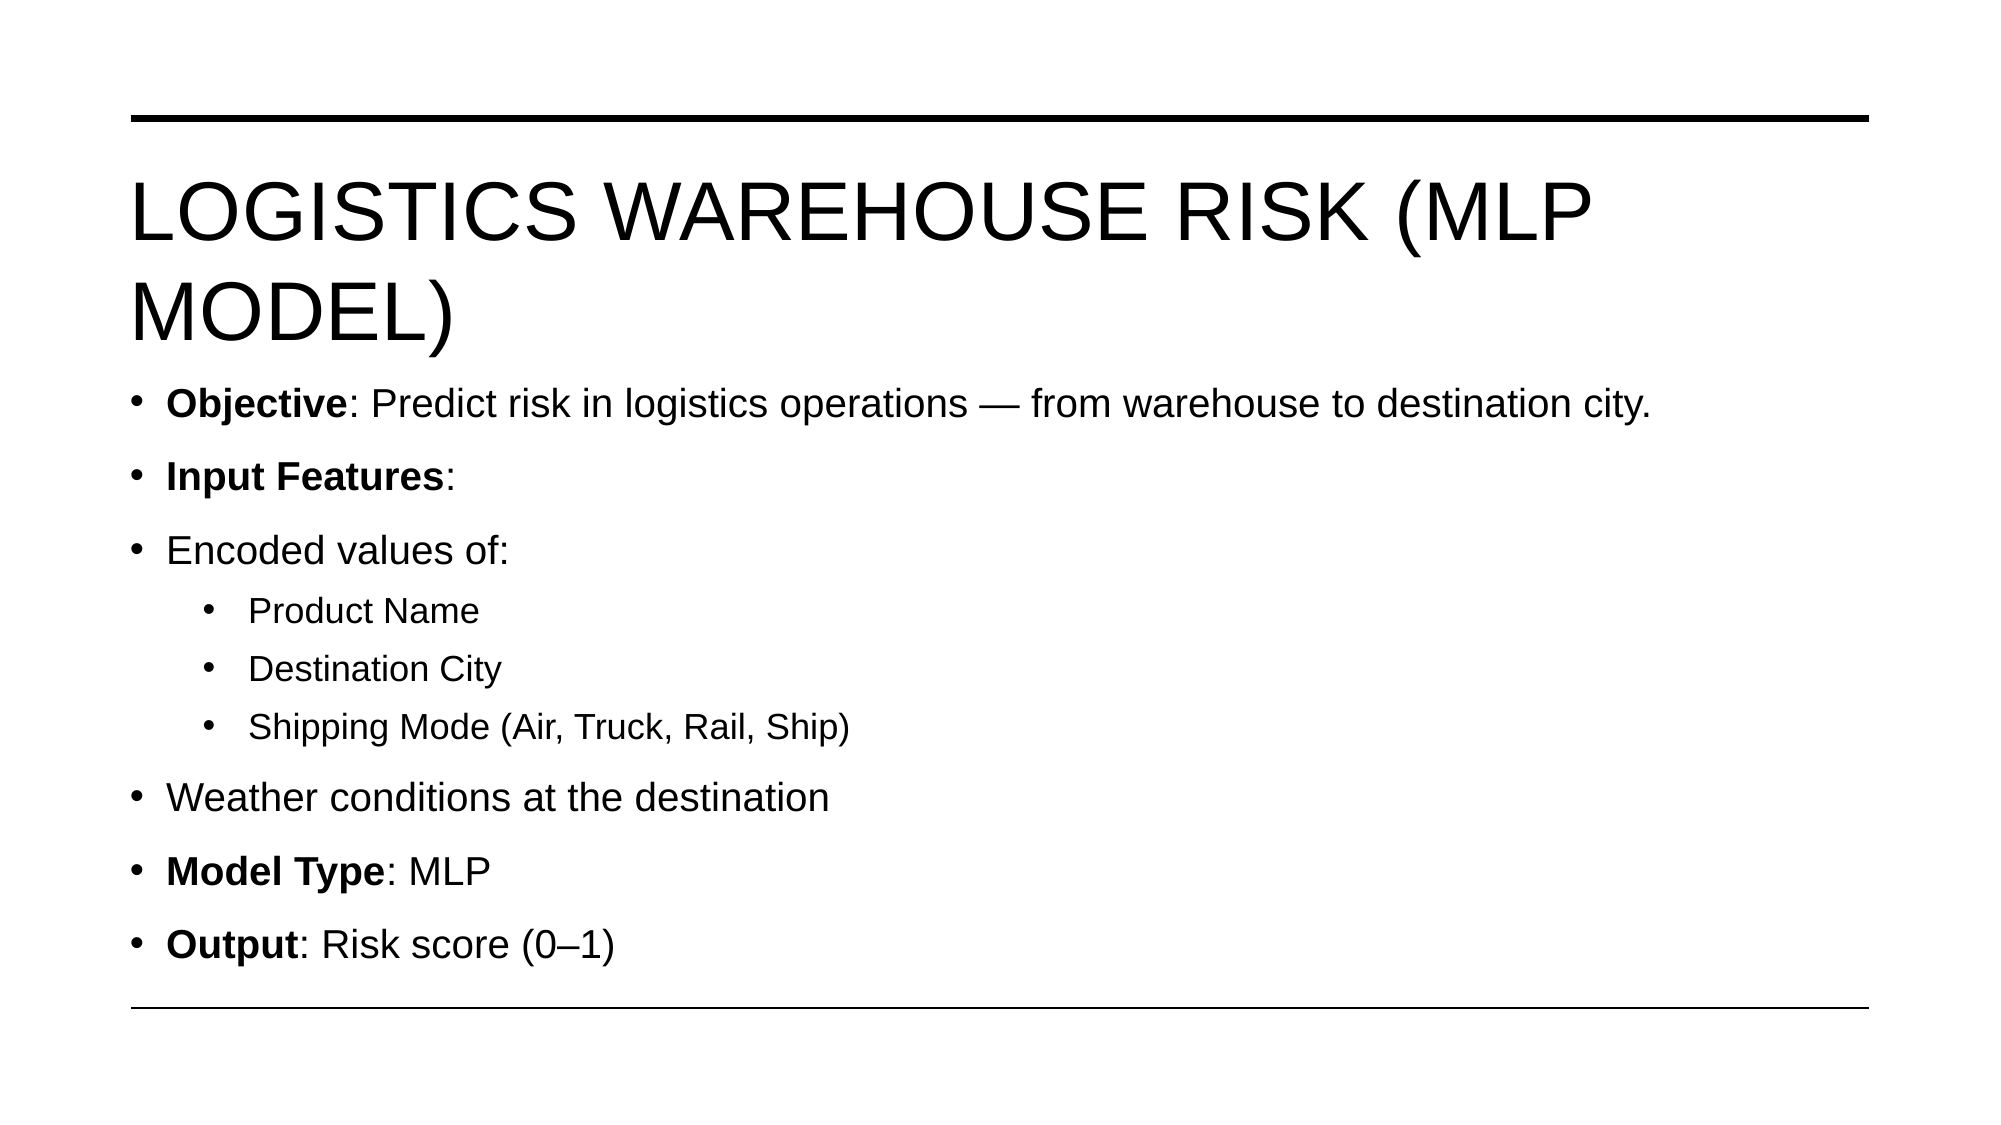

# Logistics Warehouse Risk (MLP Model)
Objective: Predict risk in logistics operations — from warehouse to destination city.
Input Features:
Encoded values of:
Product Name
Destination City
Shipping Mode (Air, Truck, Rail, Ship)
Weather conditions at the destination
Model Type: MLP
Output: Risk score (0–1)